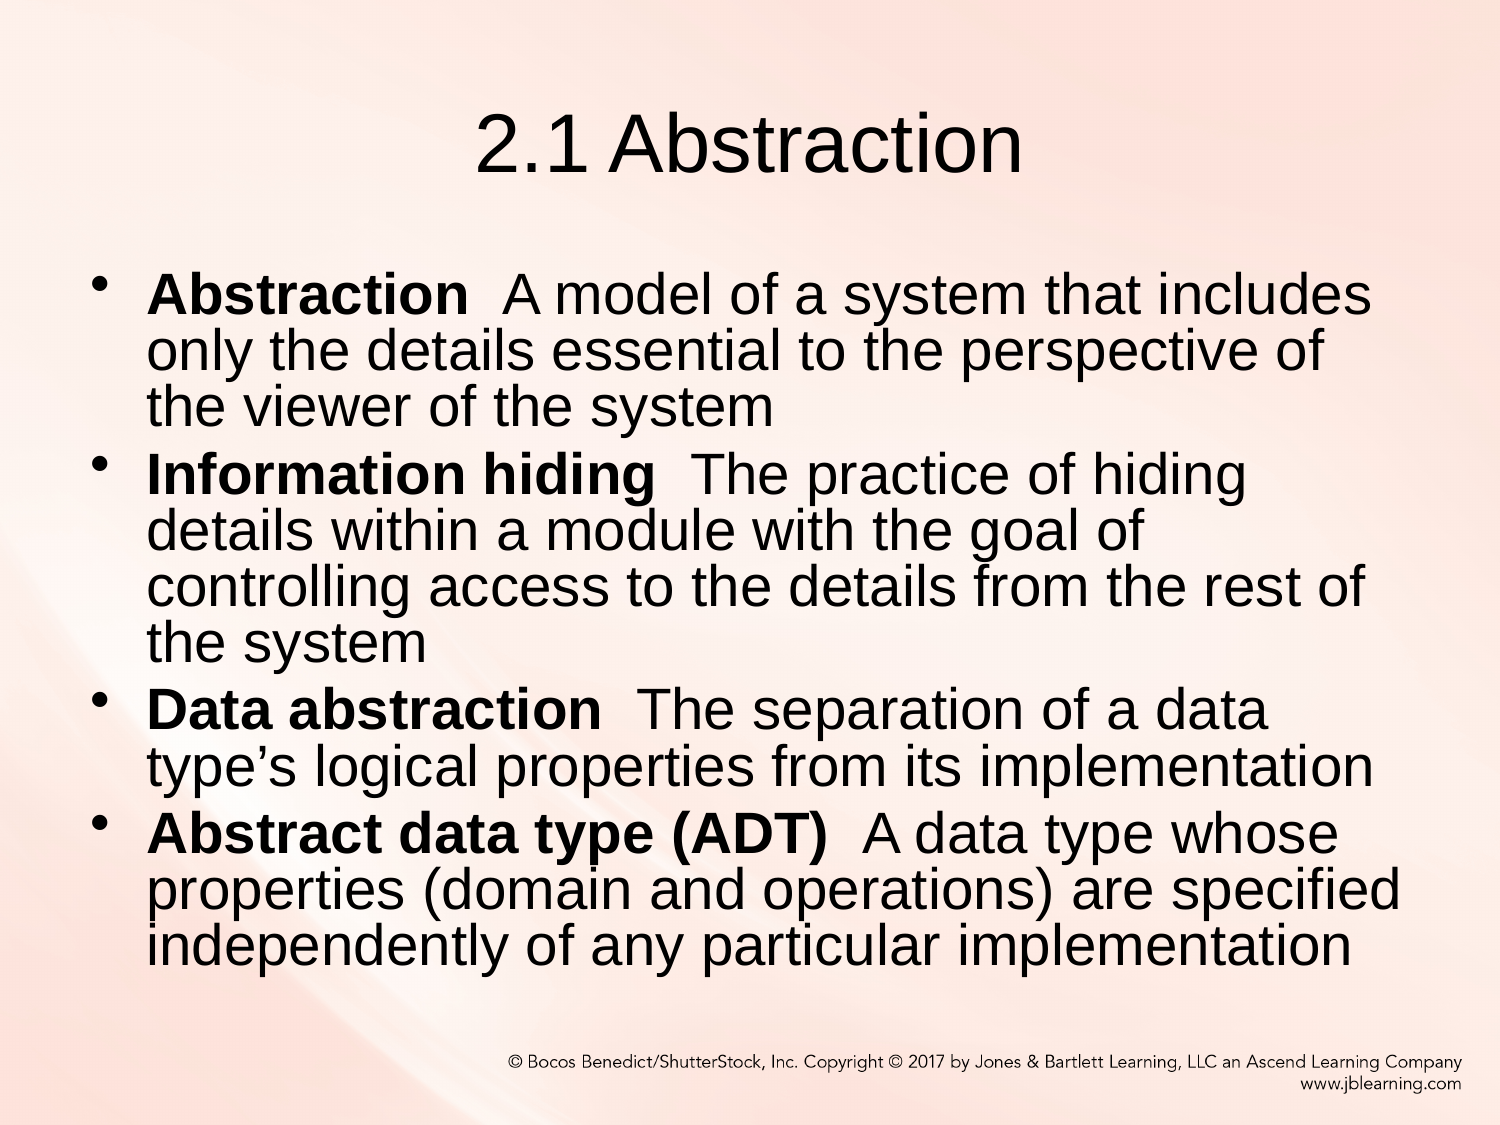

# 2.1 Abstraction
Abstraction  A model of a system that includes only the details essential to the perspective of the viewer of the system
Information hiding  The practice of hiding details within a module with the goal of controlling access to the details from the rest of the system
Data abstraction  The separation of a data type’s logical properties from its implementation
Abstract data type (ADT)  A data type whose properties (domain and operations) are specified independently of any particular implementation